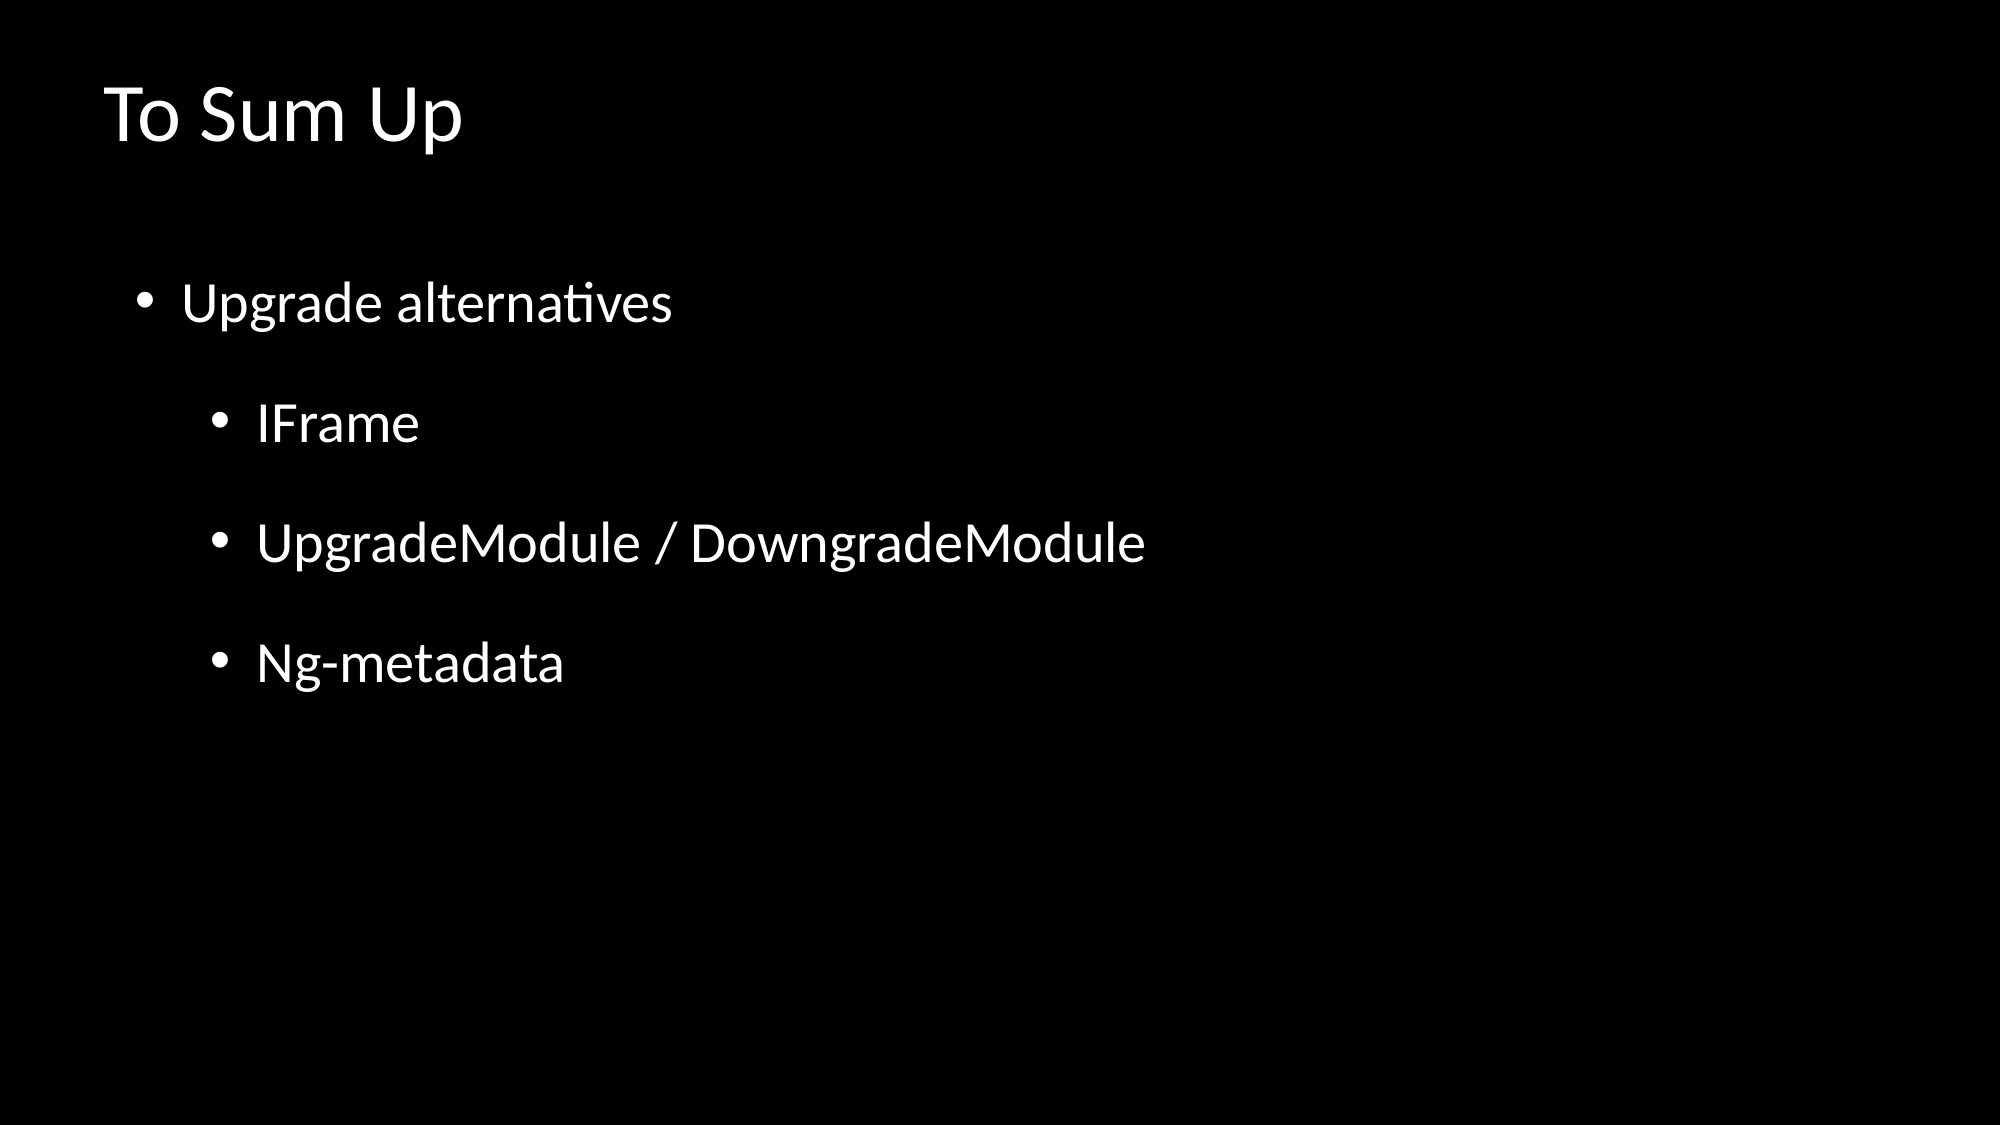

To Sum Up
Upgrade alternatives
IFrame
UpgradeModule / DowngradeModule
Ng-metadata